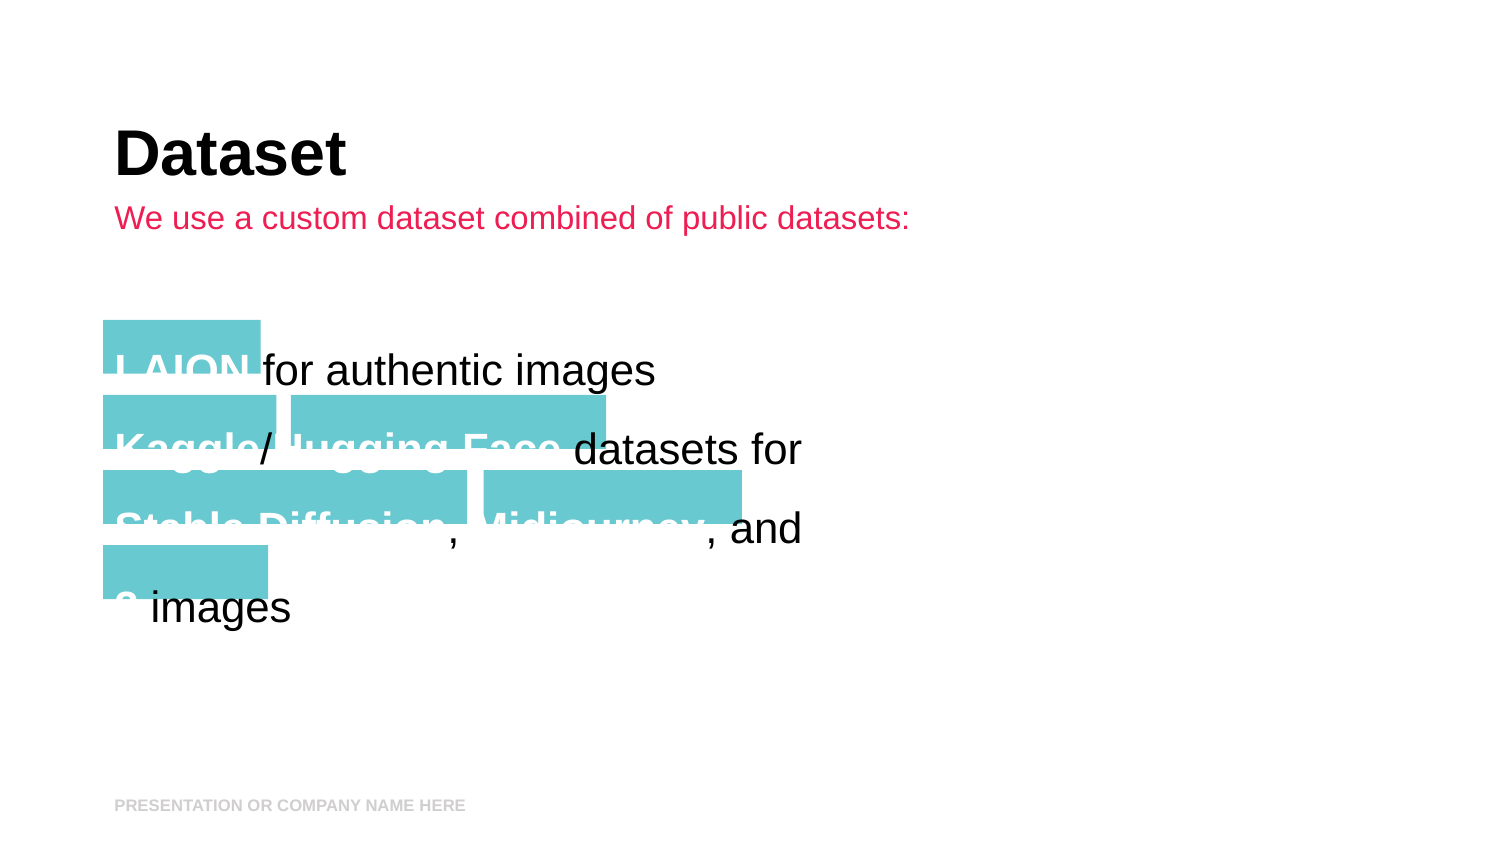

# Dataset
We use a custom dataset combined of public datasets:
LAION for authentic images
Kaggle/Hugging Face datasets for Stable Diffusion, Midjourney, and Dalle 2 images

PRESENTATION OR COMPANY NAME HERE